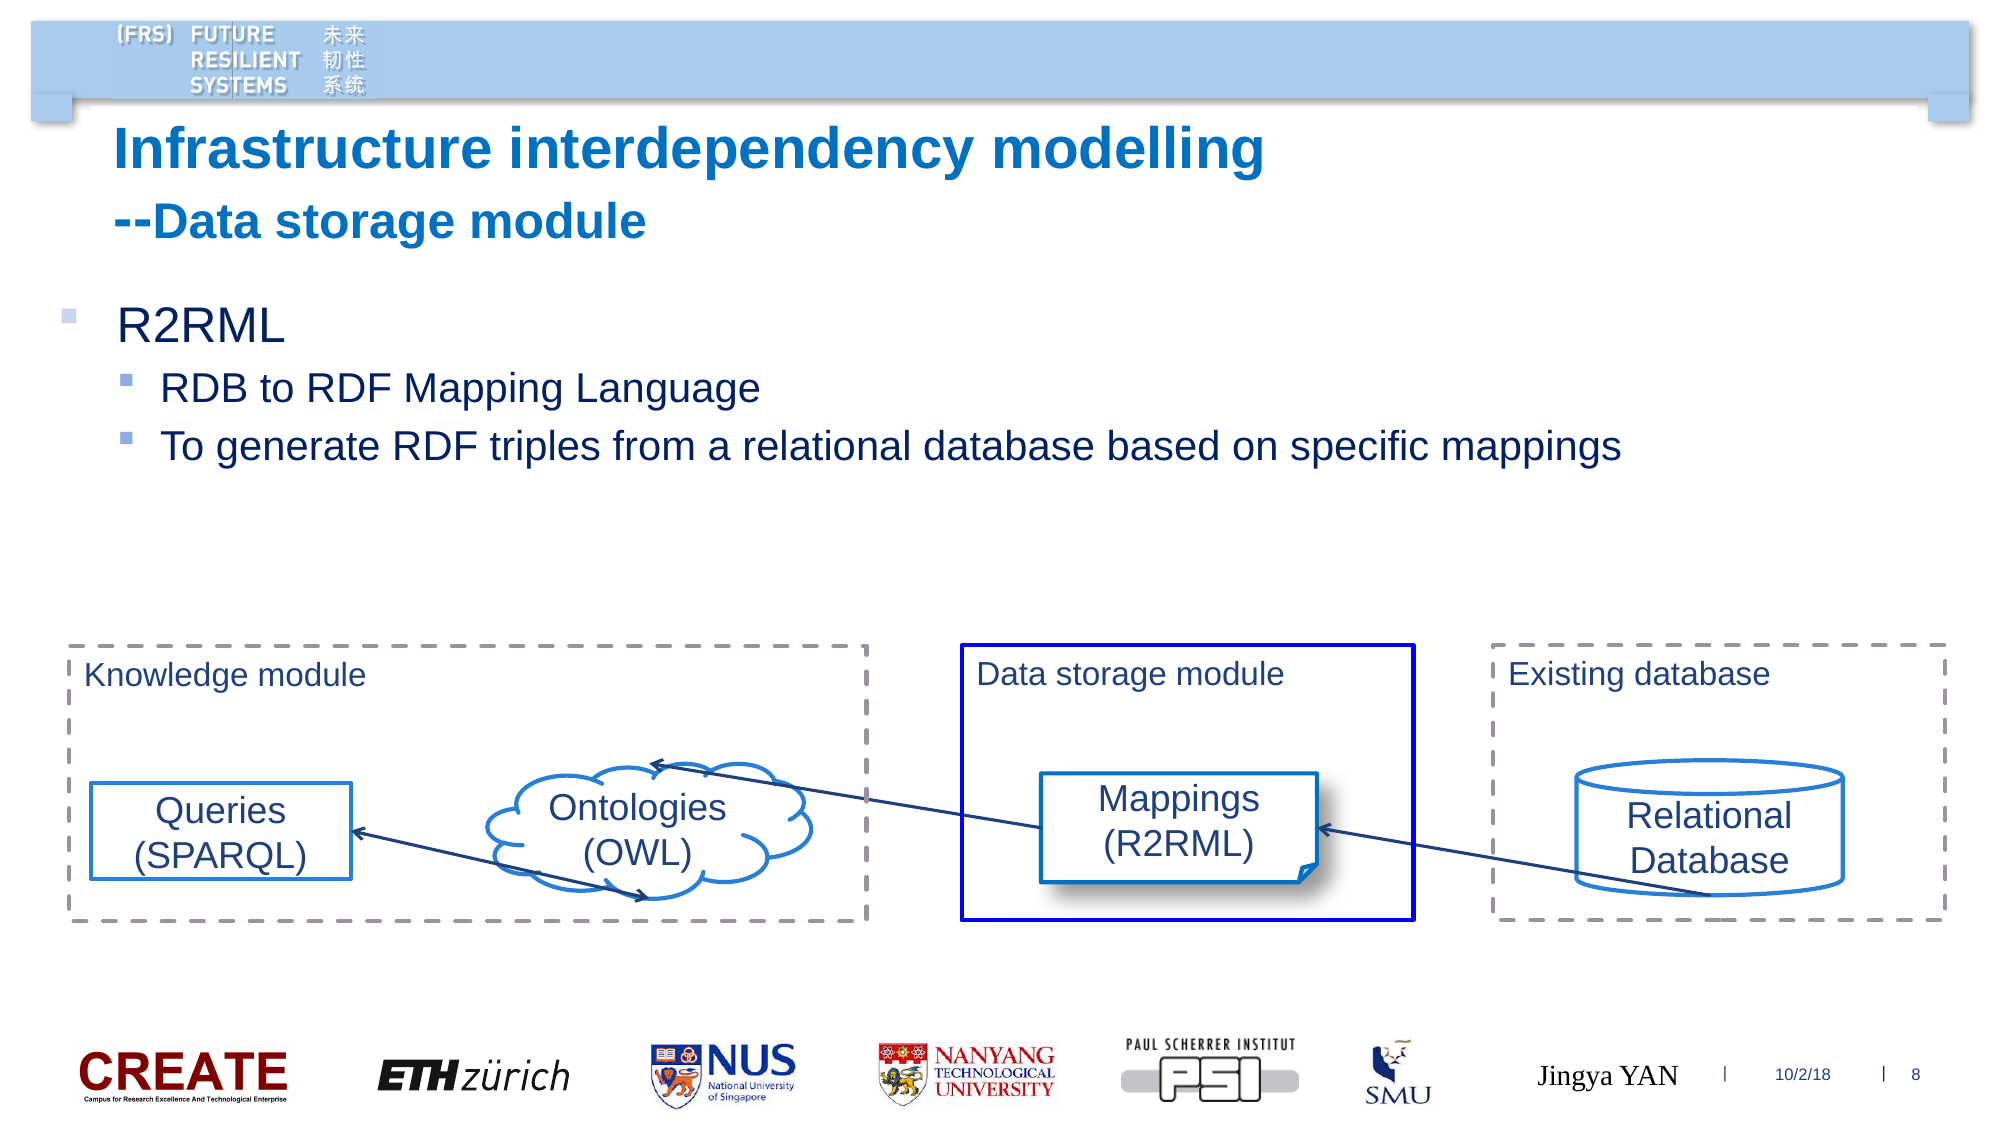

# Infrastructure interdependency modelling --Data storage module
R2RML
RDB to RDF Mapping Language
To generate RDF triples from a relational database based on specific mappings

Data storage module
Existing database
Knowledge module
Relational Database
Ontologies
(OWL)
Mappings
(R2RML)
Queries
(SPARQL)
Jingya YAN
10/2/18
8